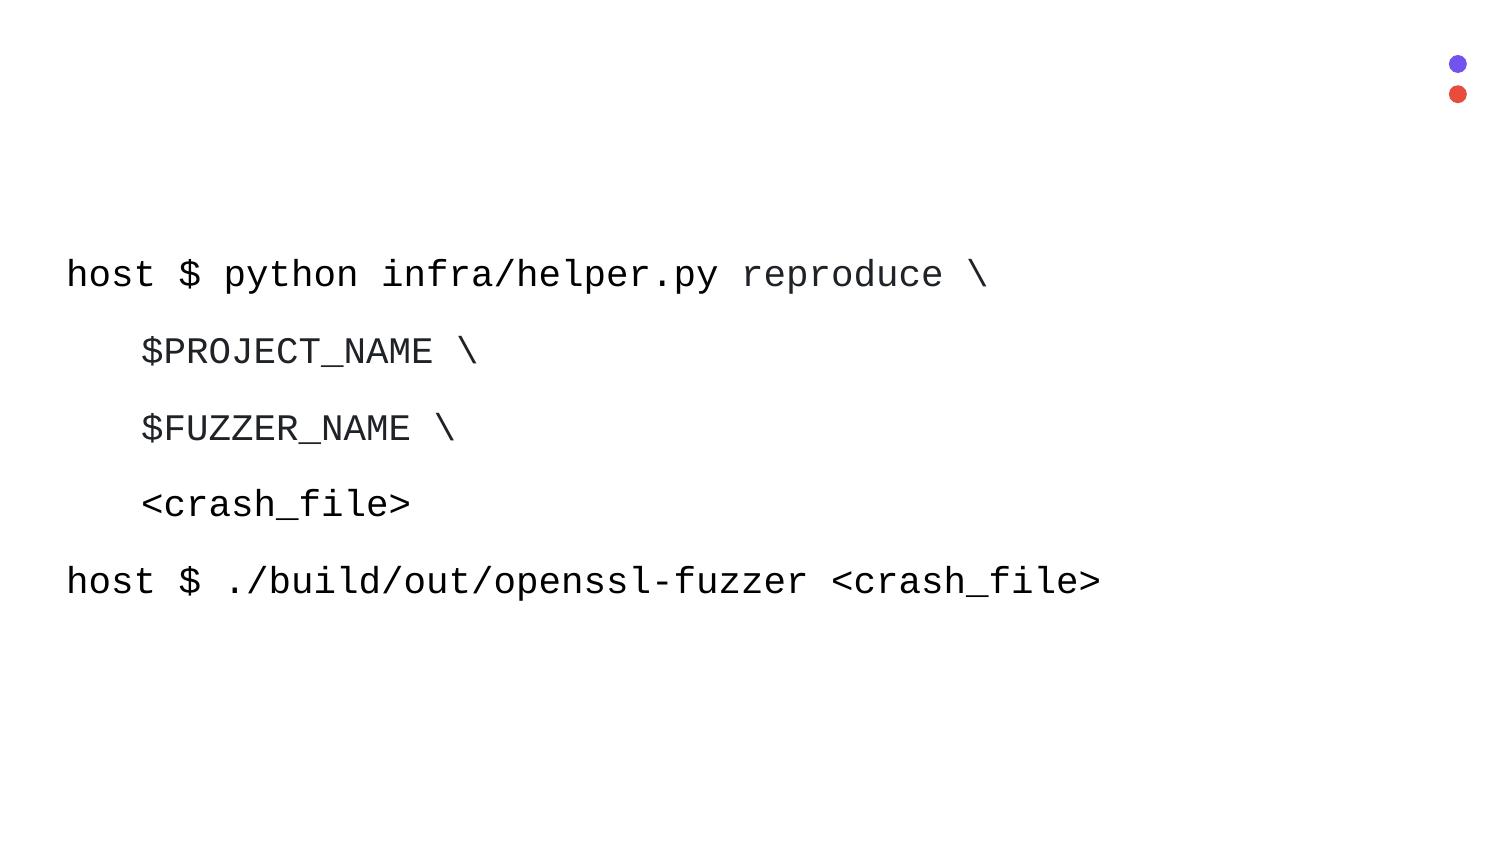

host $ python infra/helper.py reproduce \
$PROJECT_NAME \
$FUZZER_NAME \
<crash_file>
host $ ./build/out/openssl-fuzzer <crash_file>